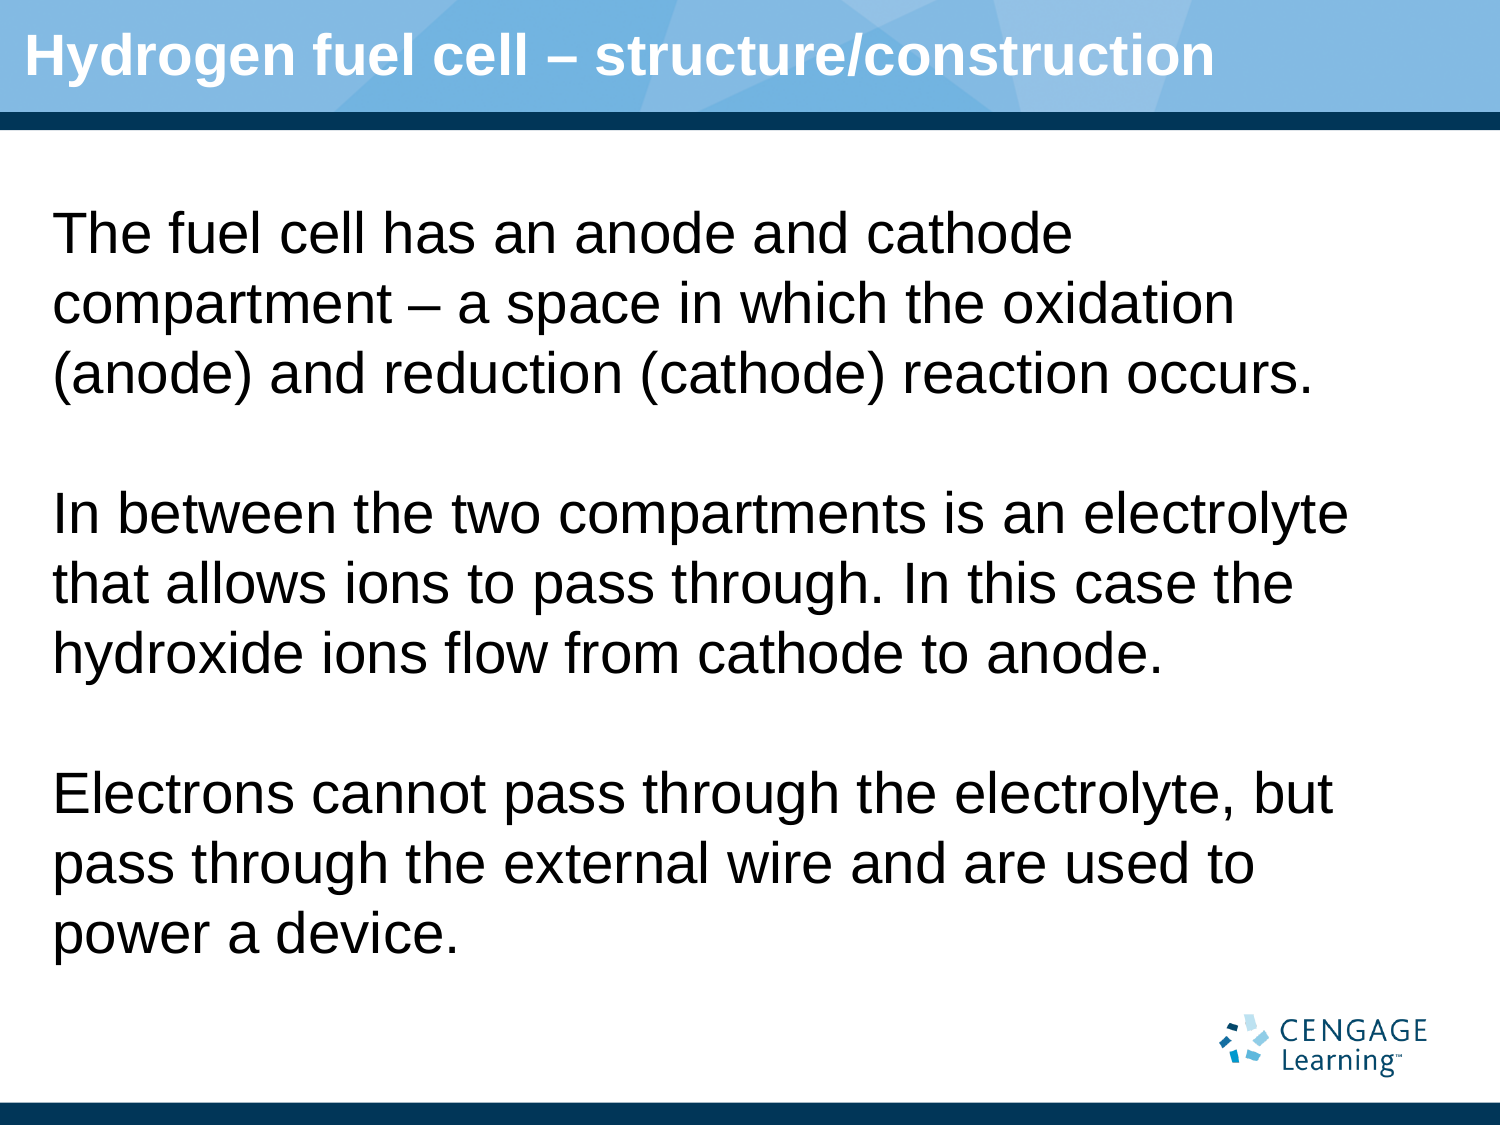

# Hydrogen fuel cell – structure/construction
The fuel cell has an anode and cathode compartment – a space in which the oxidation (anode) and reduction (cathode) reaction occurs.

In between the two compartments is an electrolyte that allows ions to pass through. In this case the hydroxide ions flow from cathode to anode.

Electrons cannot pass through the electrolyte, but pass through the external wire and are used to power a device.